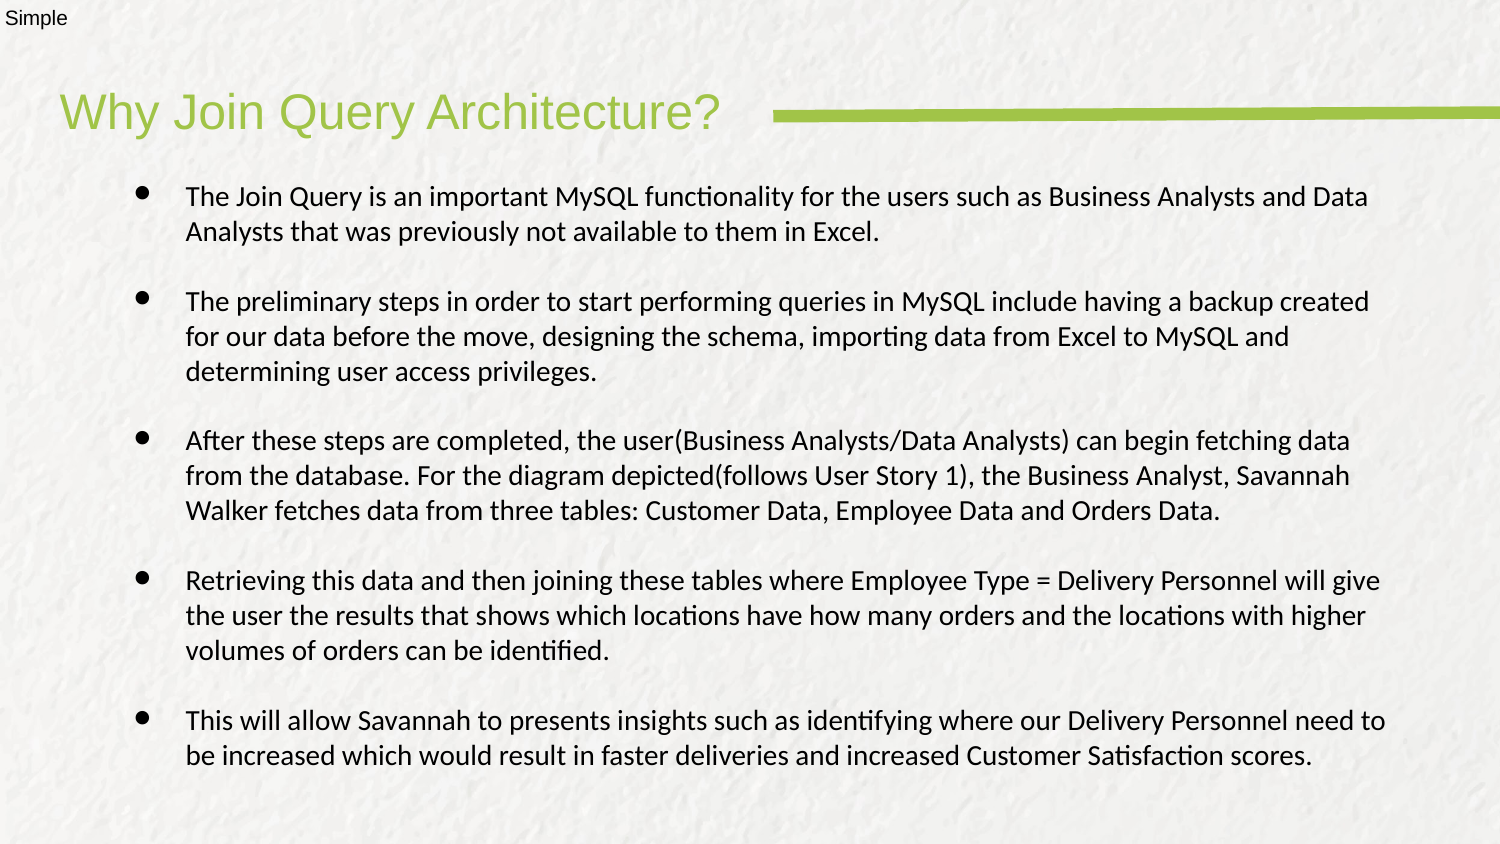

Simple
# Why Join Query Architecture?
The Join Query is an important MySQL functionality for the users such as Business Analysts and Data Analysts that was previously not available to them in Excel.

The preliminary steps in order to start performing queries in MySQL include having a backup created for our data before the move, designing the schema, importing data from Excel to MySQL and determining user access privileges.

After these steps are completed, the user(Business Analysts/Data Analysts) can begin fetching data from the database. For the diagram depicted(follows User Story 1), the Business Analyst, Savannah Walker fetches data from three tables: Customer Data, Employee Data and Orders Data.

Retrieving this data and then joining these tables where Employee Type = Delivery Personnel will give the user the results that shows which locations have how many orders and the locations with higher volumes of orders can be identified.

This will allow Savannah to presents insights such as identifying where our Delivery Personnel need to be increased which would result in faster deliveries and increased Customer Satisfaction scores.